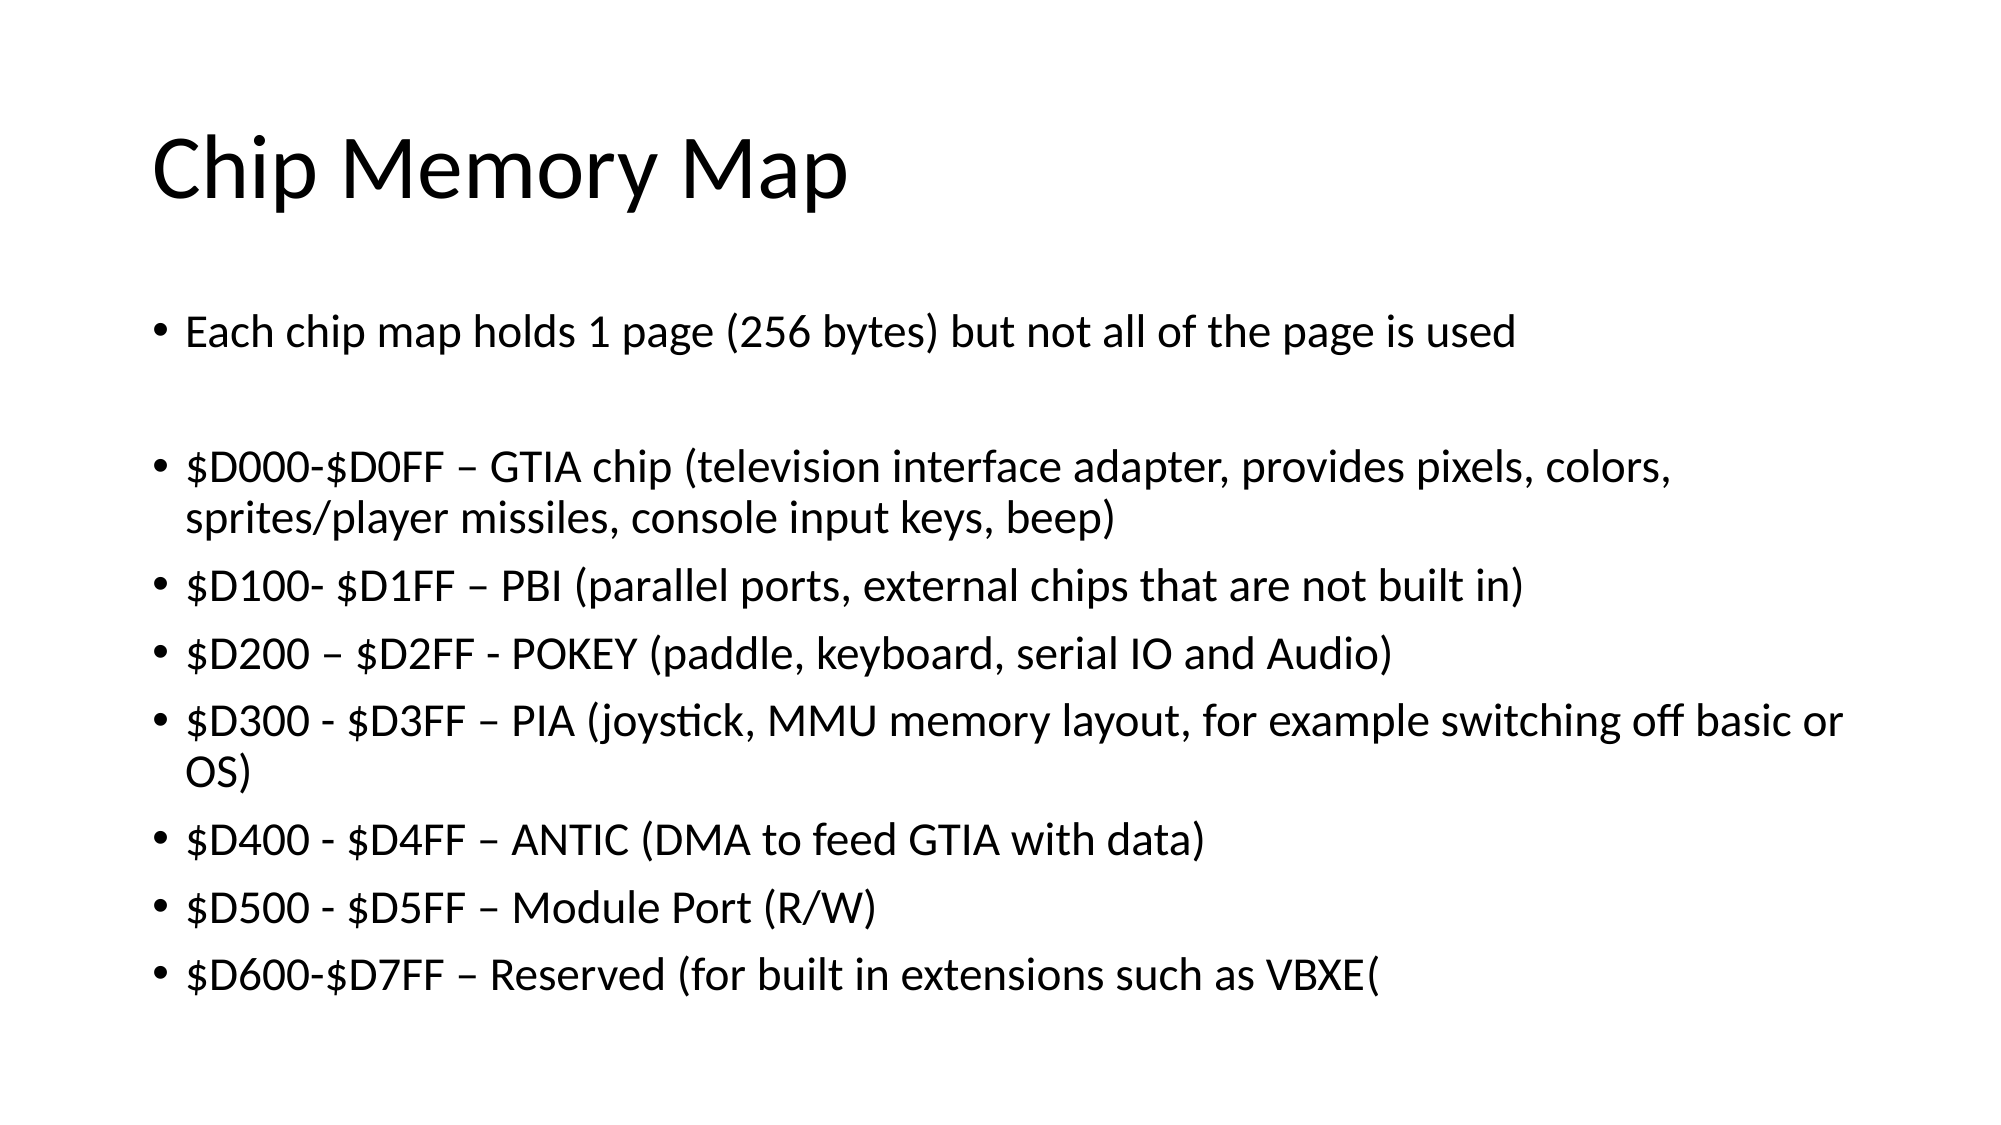

# Chip Memory Map
Each chip map holds 1 page (256 bytes) but not all of the page is used

$D000-$D0FF – GTIA chip (television interface adapter, provides pixels, colors, sprites/player missiles, console input keys, beep)
$D100- $D1FF – PBI (parallel ports, external chips that are not built in)
$D200 – $D2FF - POKEY (paddle, keyboard, serial IO and Audio)
$D300 - $D3FF – PIA (joystick, MMU memory layout, for example switching off basic or OS)
$D400 - $D4FF – ANTIC (DMA to feed GTIA with data)
$D500 - $D5FF – Module Port (R/W)
$D600-$D7FF – Reserved (for built in extensions such as VBXE(